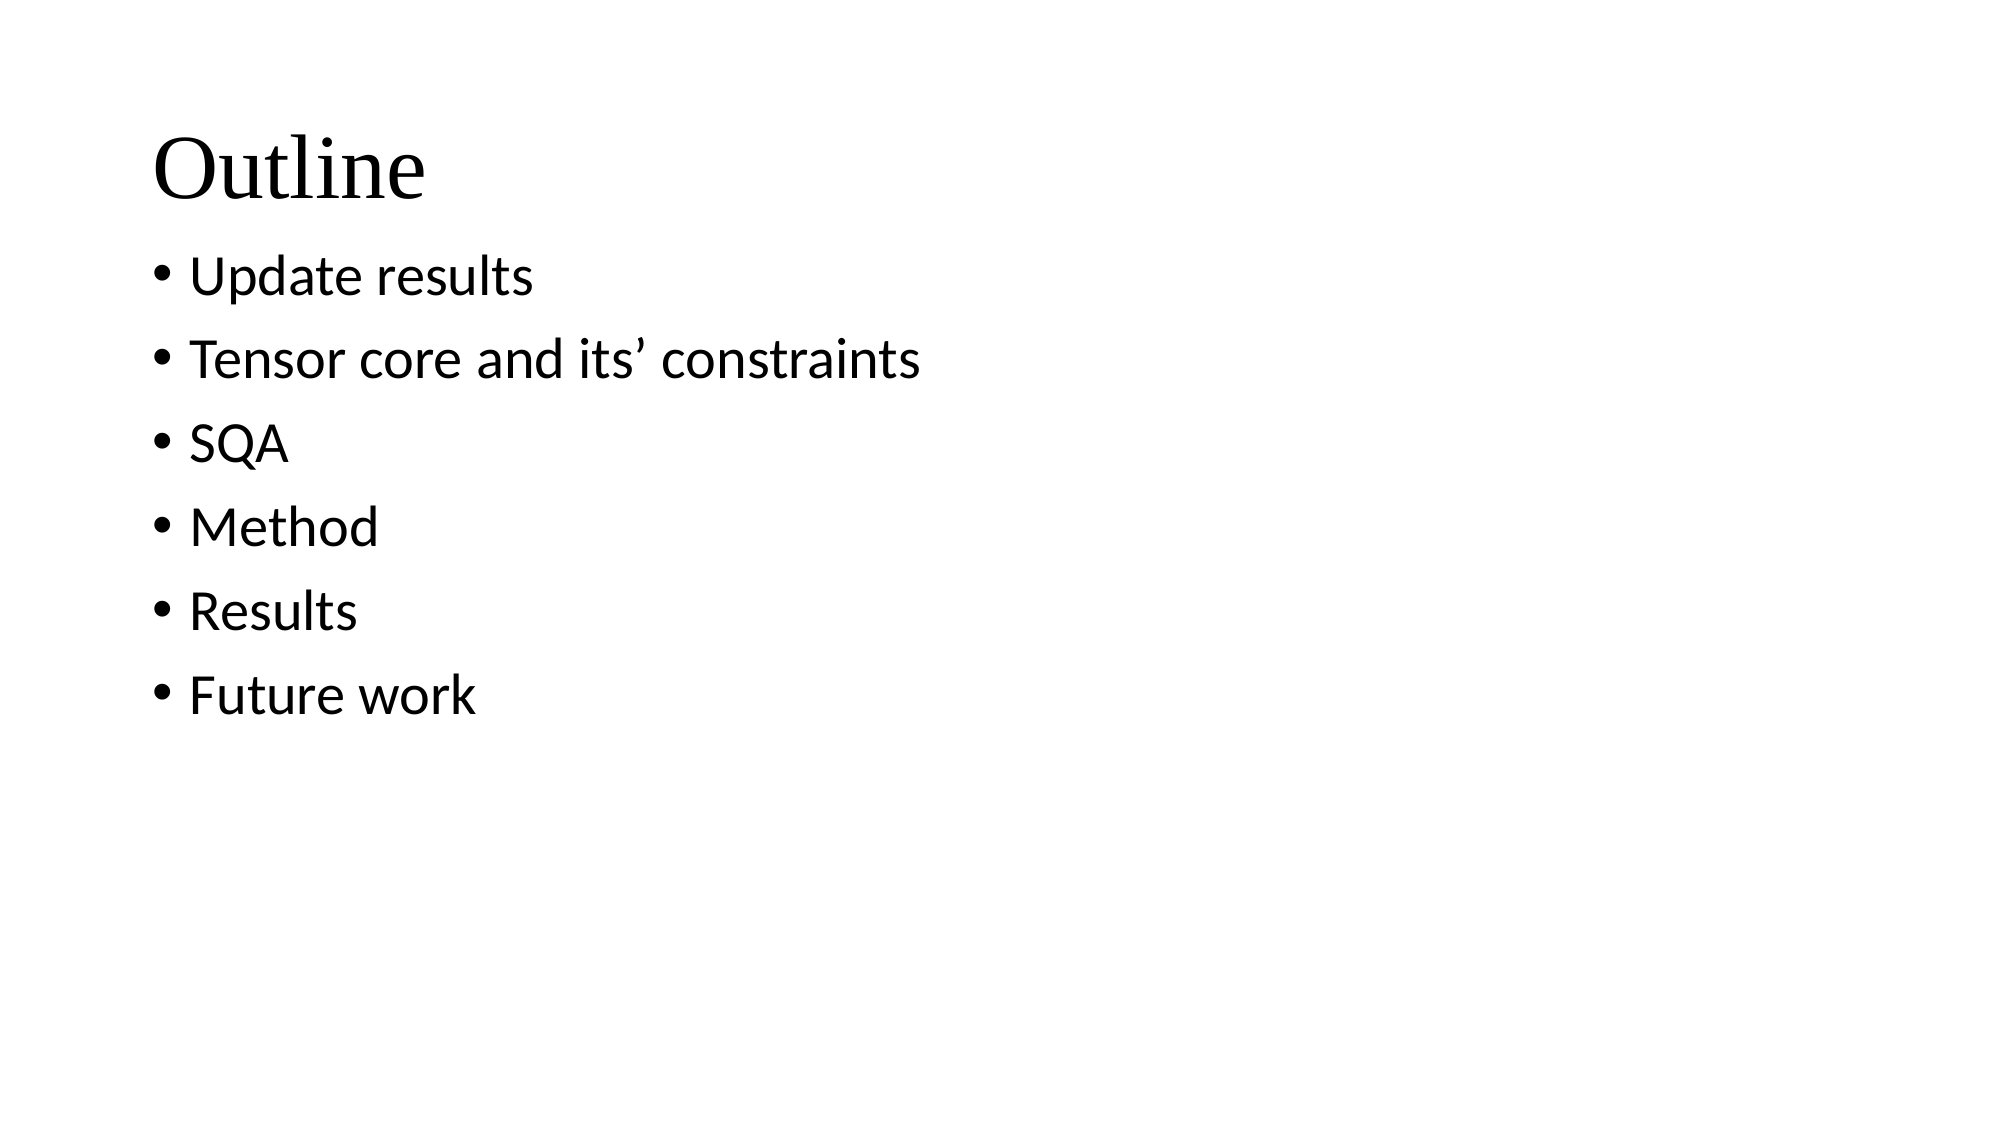

# Outline
Update results
Tensor core and its’ constraints
SQA
Method
Results
Future work